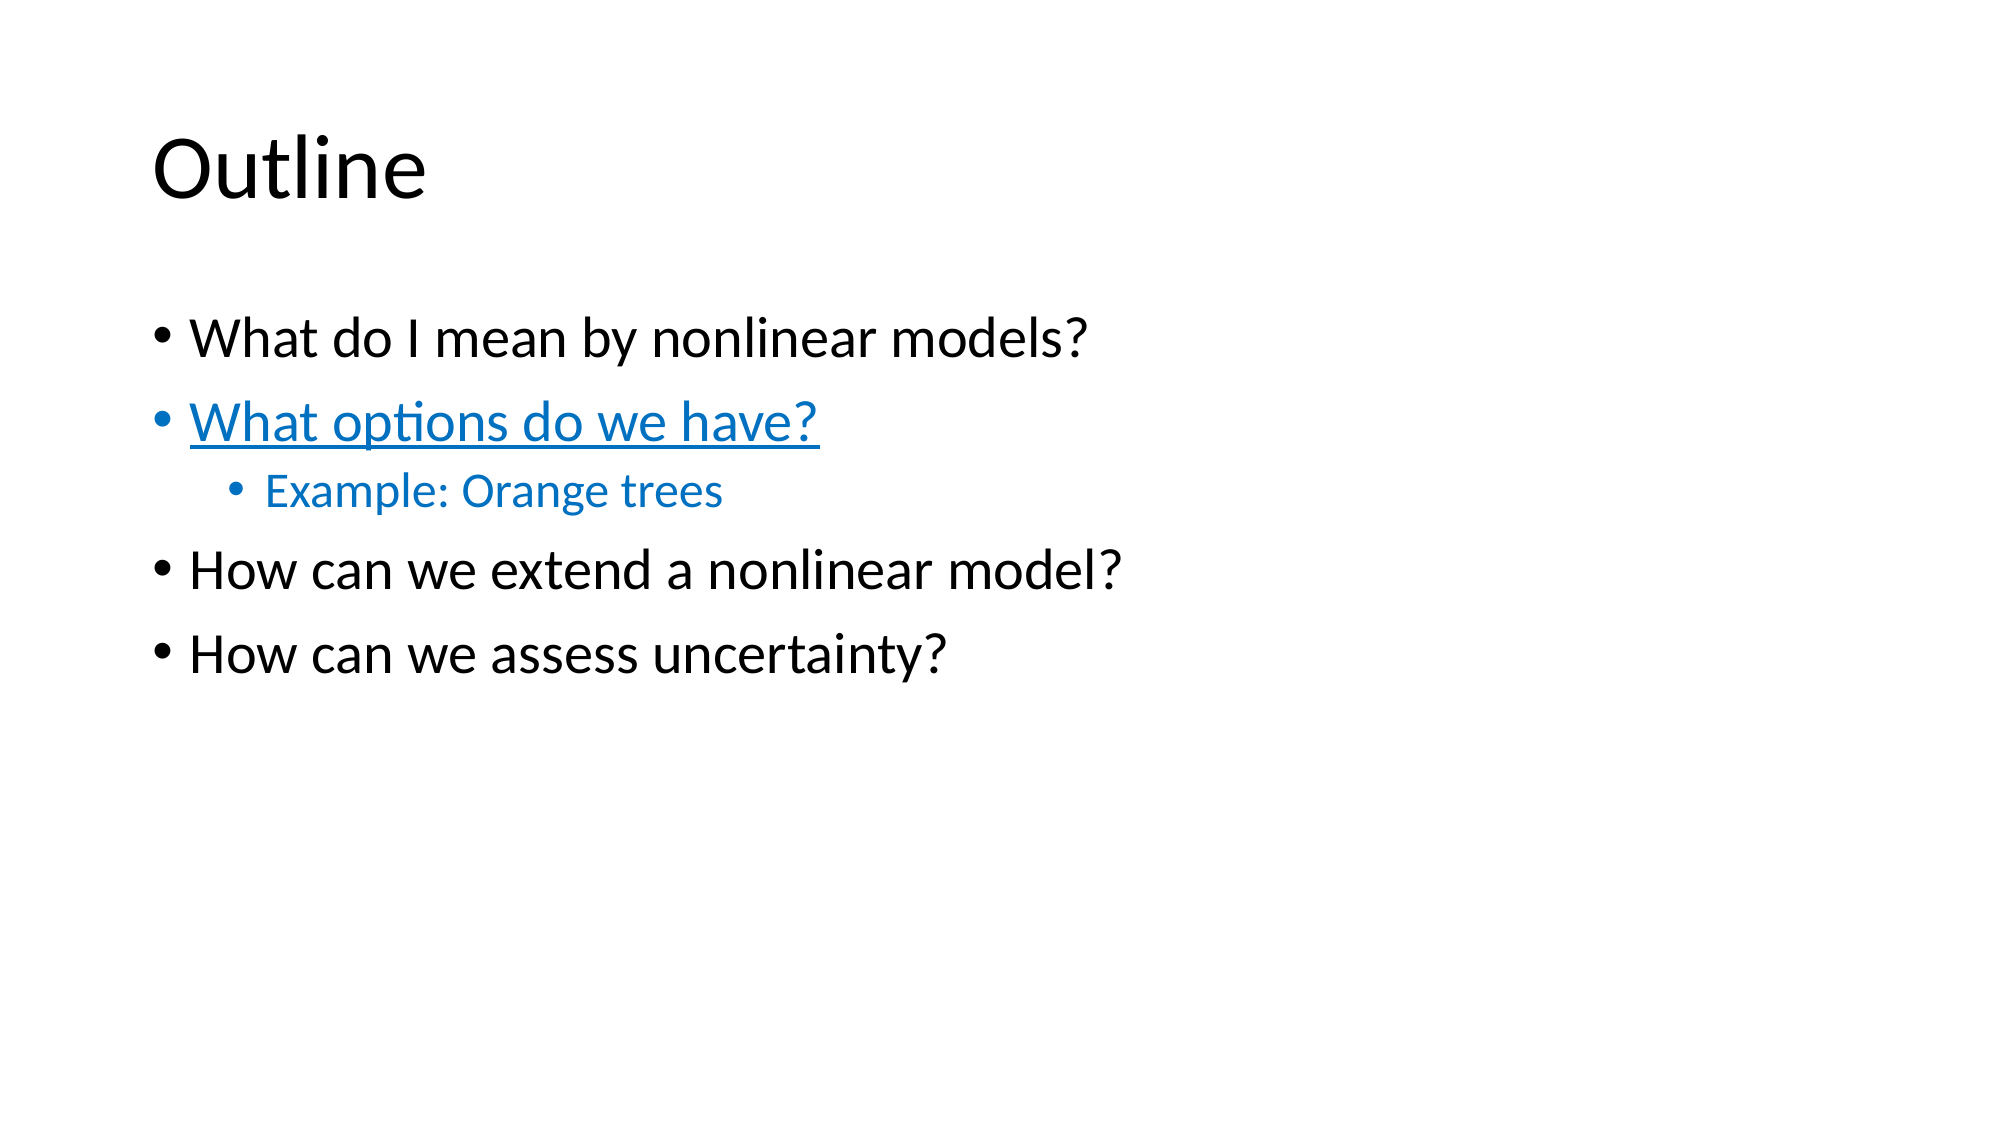

# Outline
What do I mean by nonlinear models?
What options do we have?
Example: Orange trees
How can we extend a nonlinear model?
How can we assess uncertainty?